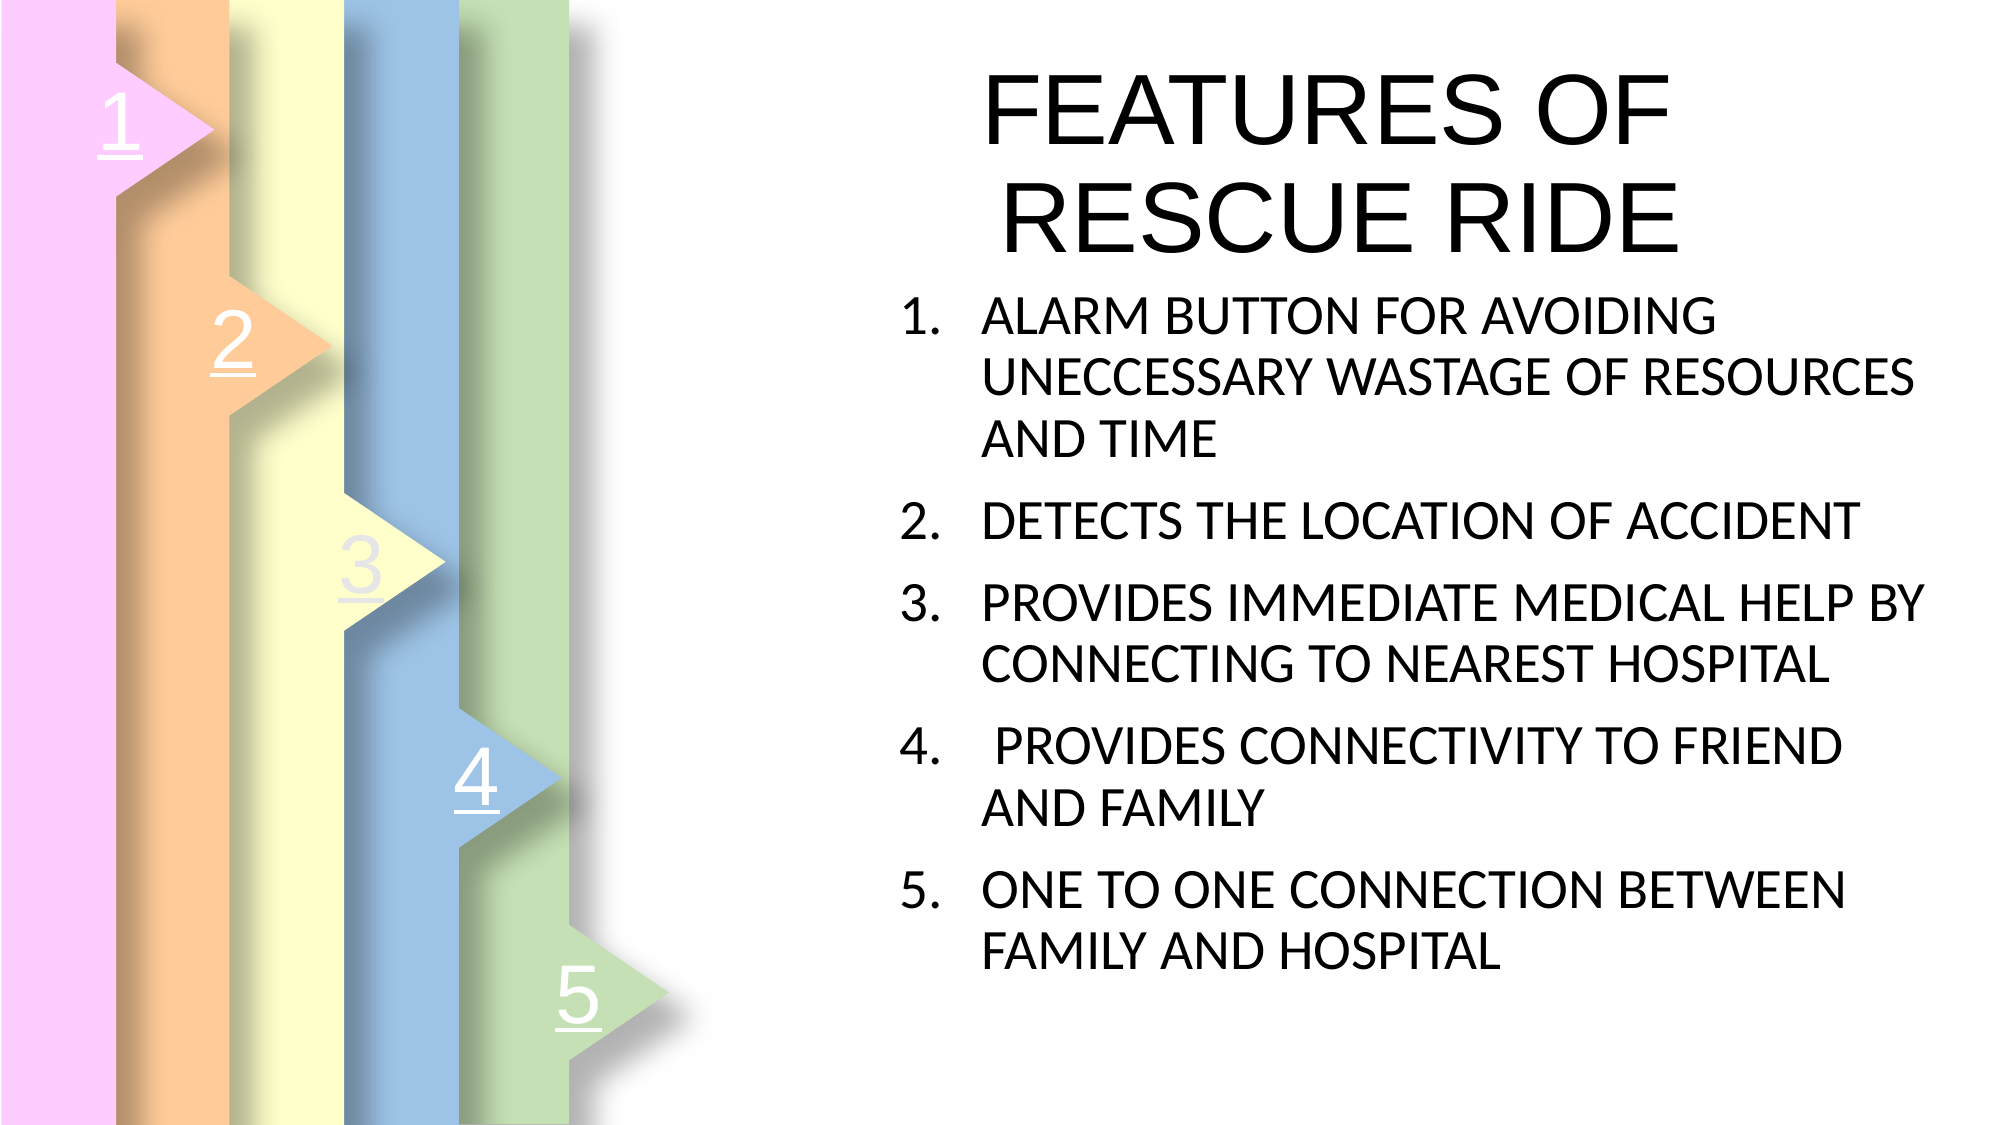

# FEATURES OF RESCUE RIDE
1
2
ALARM BUTTON FOR AVOIDING UNECCESSARY WASTAGE OF RESOURCES AND TIME
DETECTS THE LOCATION OF ACCIDENT
PROVIDES IMMEDIATE MEDICAL HELP BY CONNECTING TO NEAREST HOSPITAL
 PROVIDES CONNECTIVITY TO FRIEND AND FAMILY
ONE TO ONE CONNECTION BETWEEN FAMILY AND HOSPITAL
3
4
4
  5